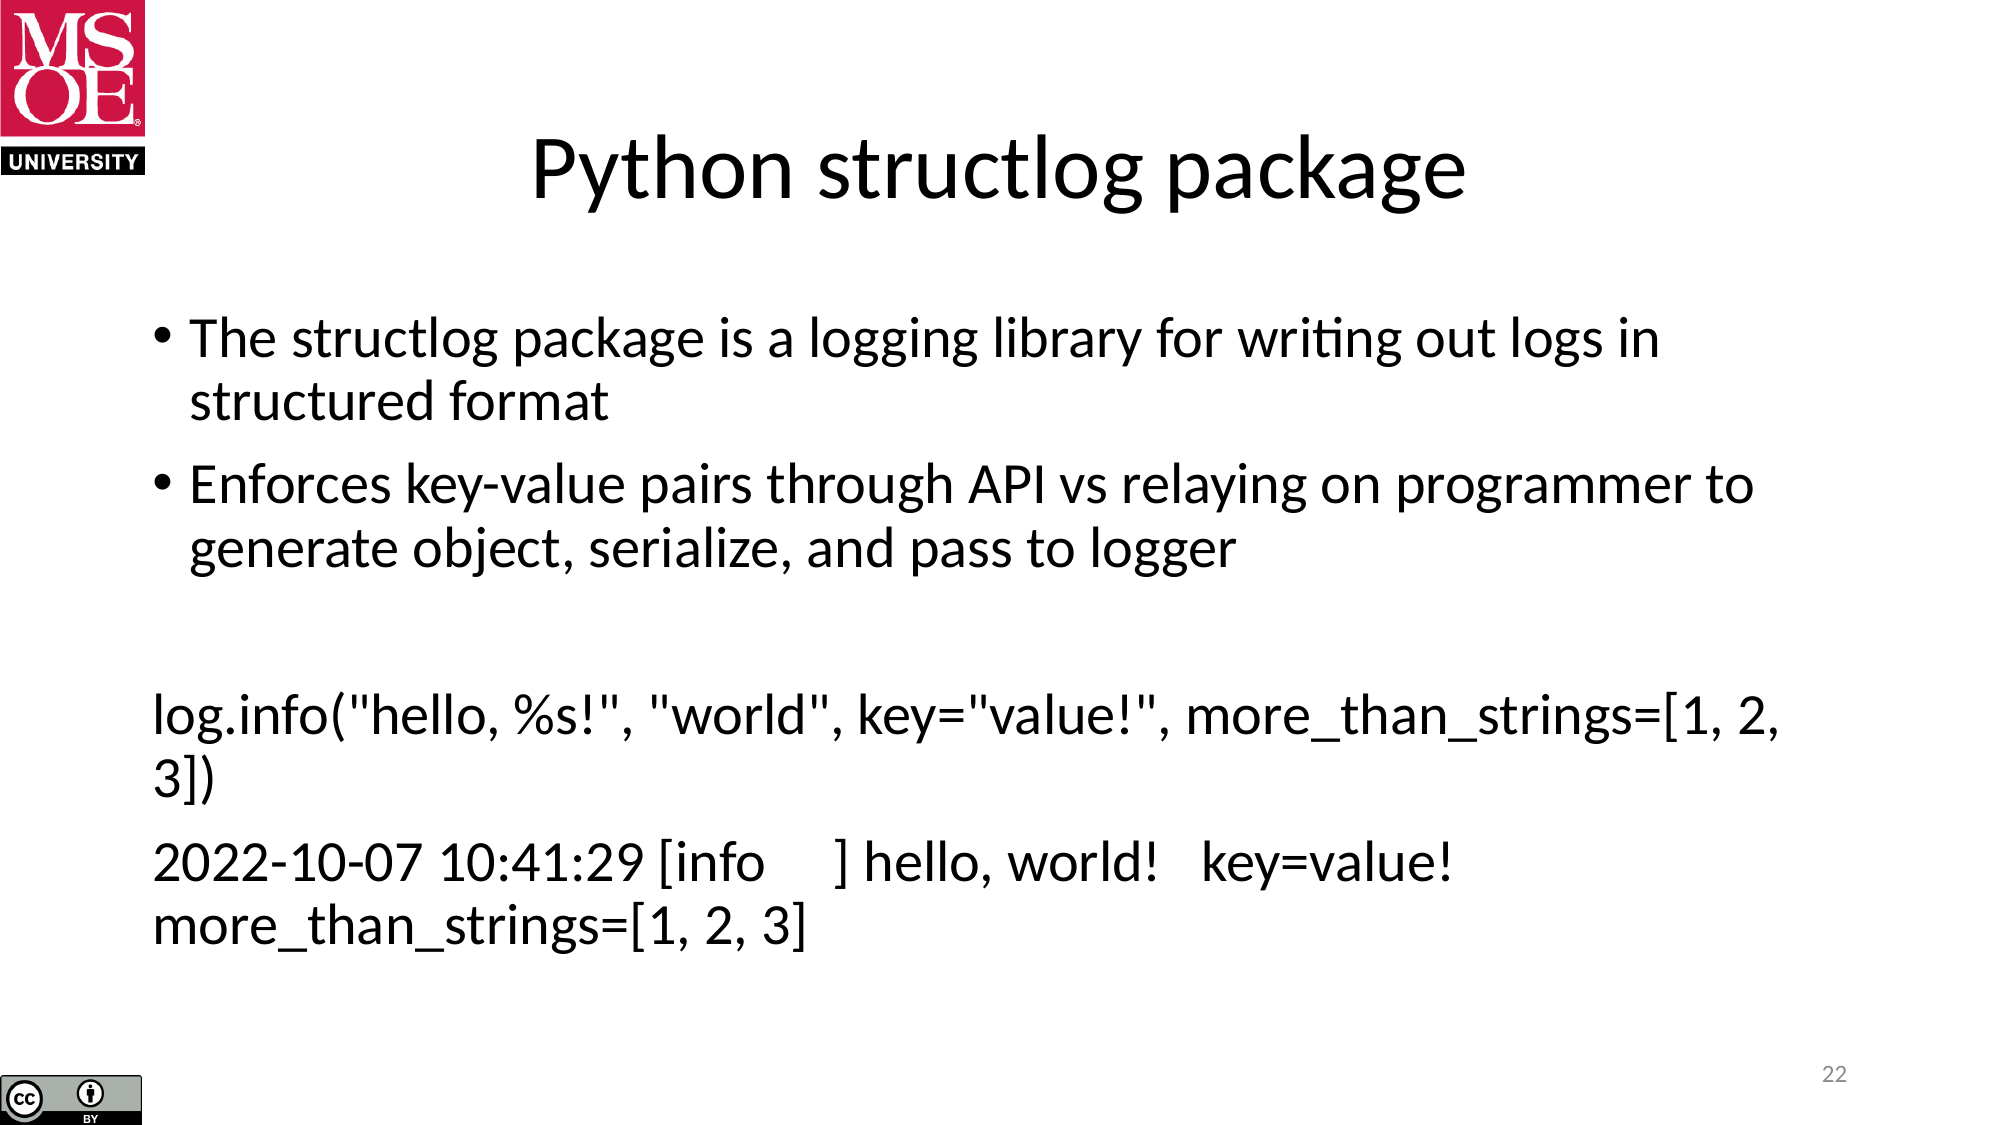

# Python structlog package
The structlog package is a logging library for writing out logs in structured format
Enforces key-value pairs through API vs relaying on programmer to generate object, serialize, and pass to logger

log.info("hello, %s!", "world", key="value!", more_than_strings=[1, 2, 3])
2022-10-07 10:41:29 [info     ] hello, world!   key=value! more_than_strings=[1, 2, 3]
22